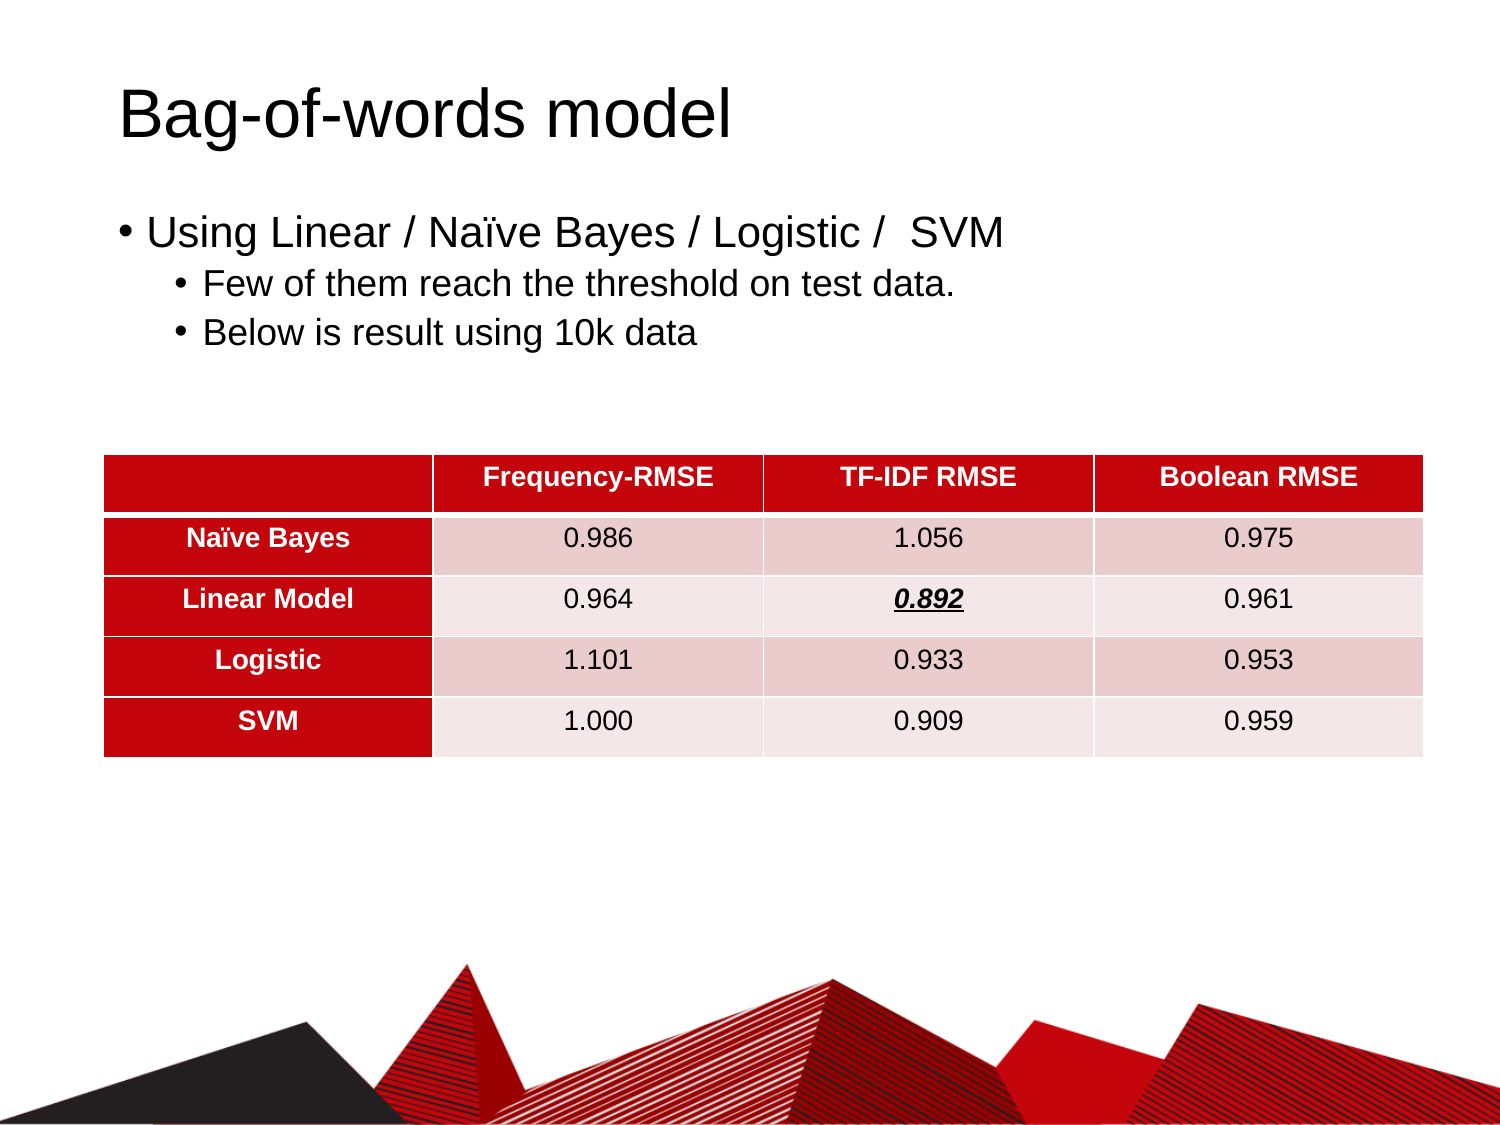

# Bag-of-words model
Using Linear / Naïve Bayes / Logistic /  SVM
Few of them reach the threshold on test data.
Below is result using 10k data
|  | Frequency-RMSE | TF-IDF RMSE | Boolean RMSE |
| --- | --- | --- | --- |
| Naïve Bayes | 0.986 | 1.056 | 0.975 |
| Linear Model | 0.964 | 0.892 | 0.961 |
| Logistic | 1.101 | 0.933 | 0.953 |
| SVM | 1.000 | 0.909 | 0.959 |